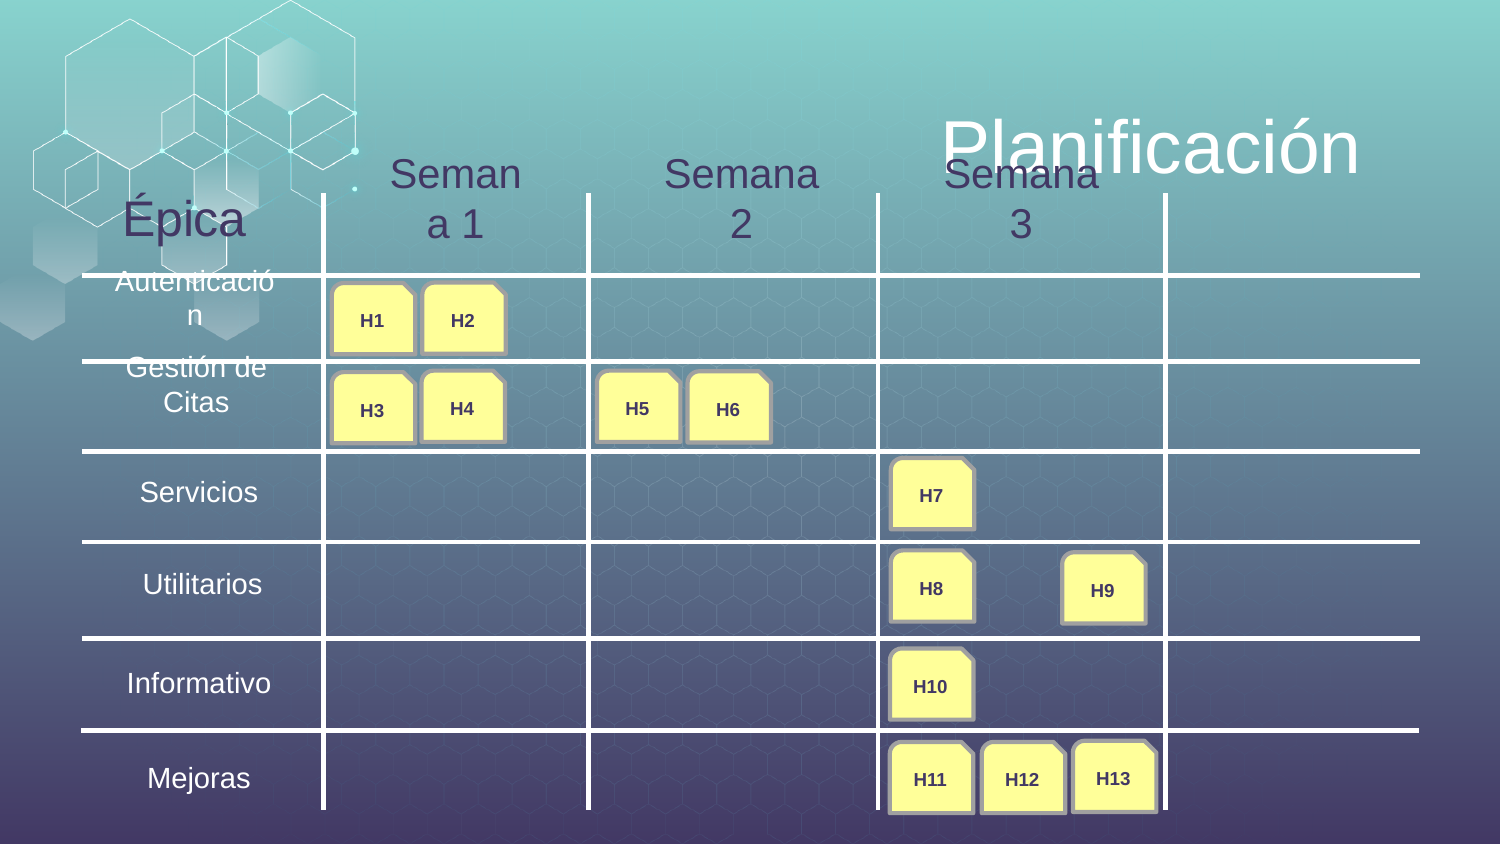

# Planificación
Épica
Semana 2
Semana 3
Semana 1
H2
H1
Autenticación
H5
H4
H6
H3
Gestión de Citas
H7
Servicios
H8
H9
Utilitarios
H10
Informativo
H13
H11
H12
Mejoras